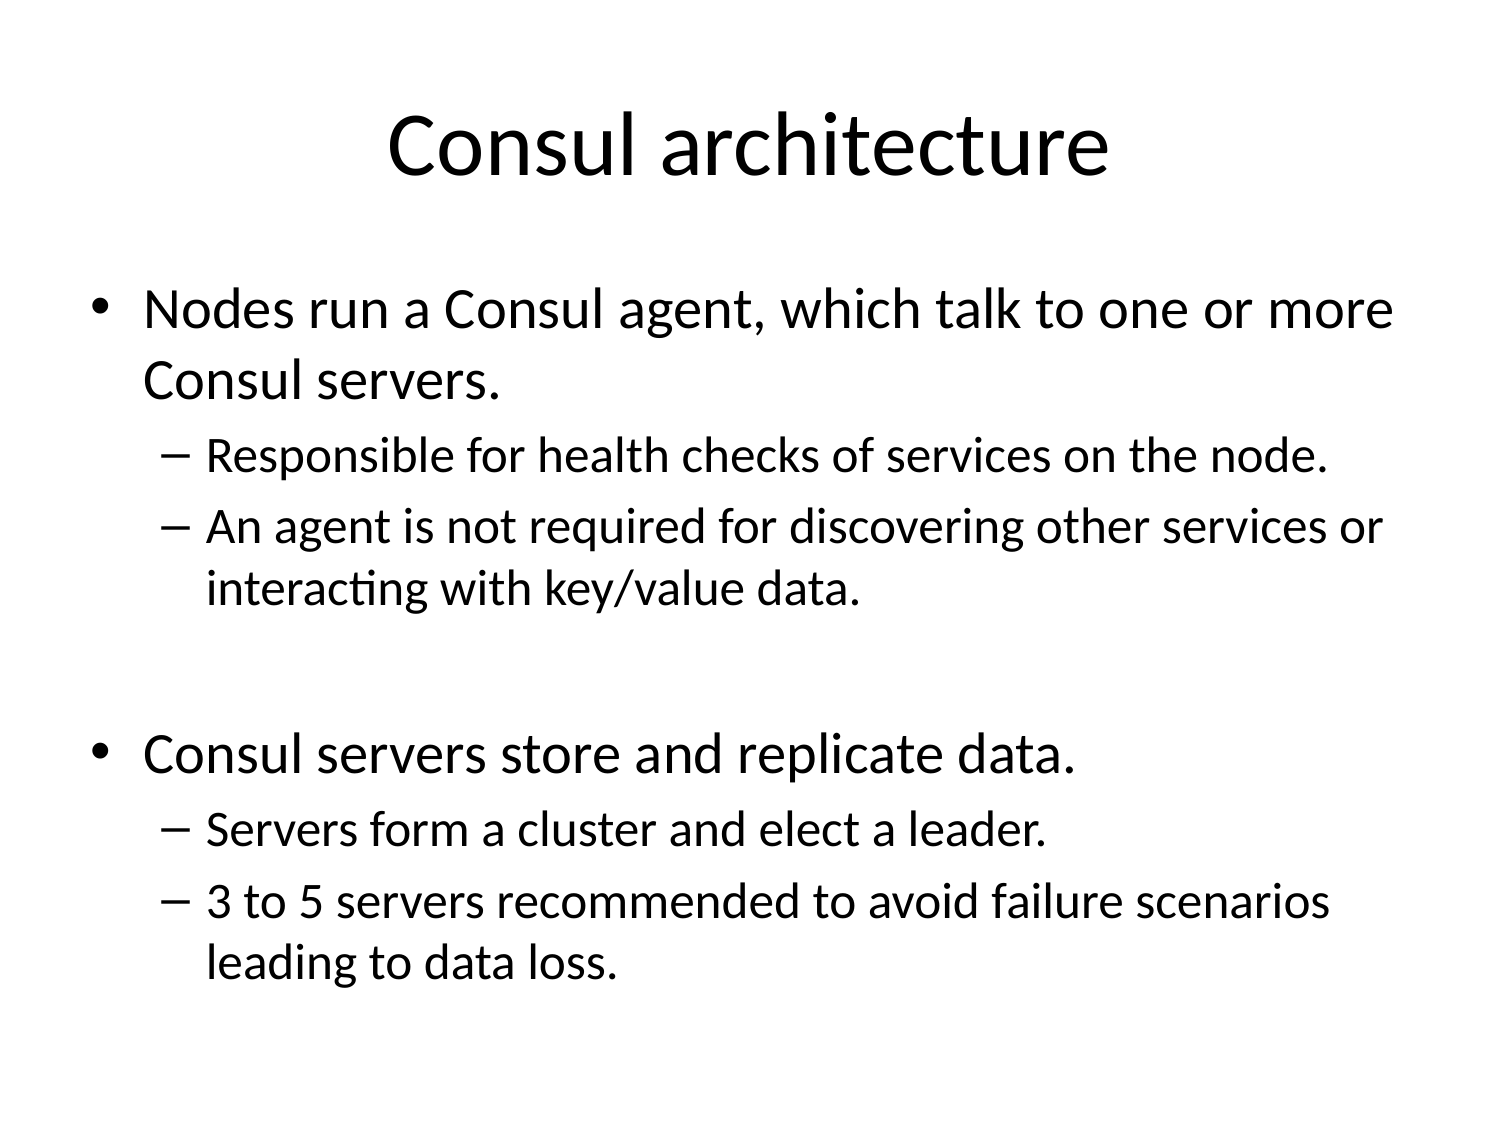

# Consul architecture
Nodes run a Consul agent, which talk to one or more Consul servers.
Responsible for health checks of services on the node.
An agent is not required for discovering other services or interacting with key/value data.

Consul servers store and replicate data.
Servers form a cluster and elect a leader.
3 to 5 servers recommended to avoid failure scenarios leading to data loss.